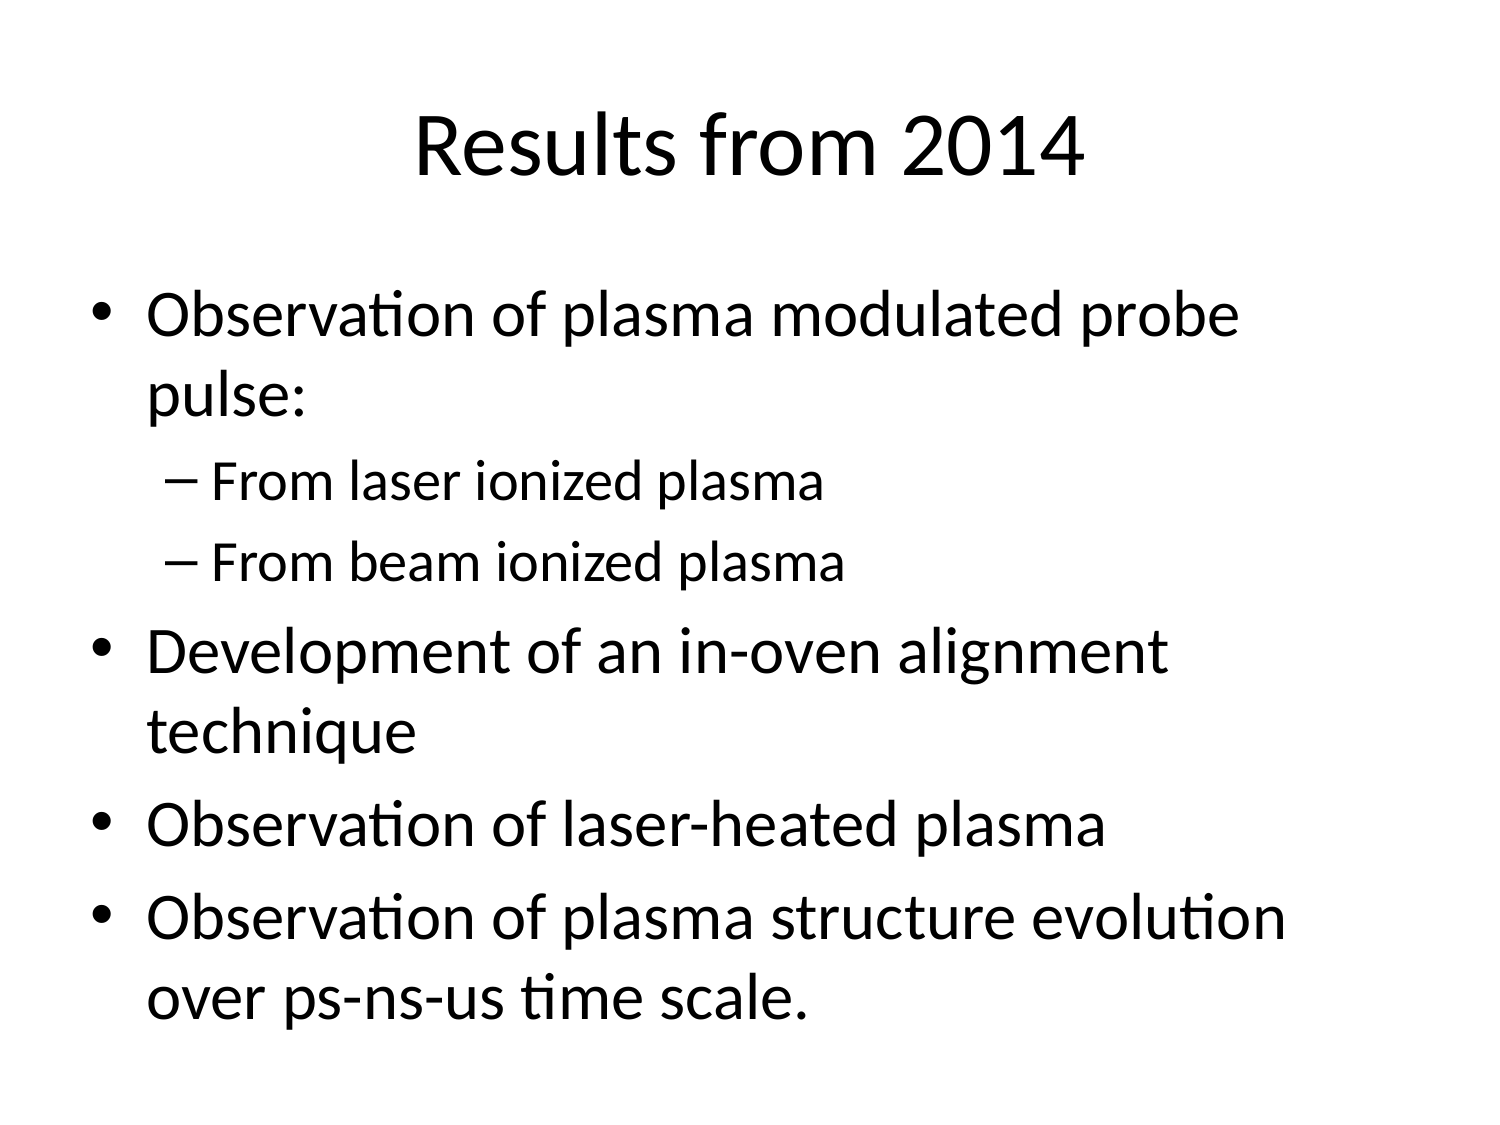

# Results from 2014
Observation of plasma modulated probe pulse:
From laser ionized plasma
From beam ionized plasma
Development of an in-oven alignment technique
Observation of laser-heated plasma
Observation of plasma structure evolution over ps-ns-us time scale.